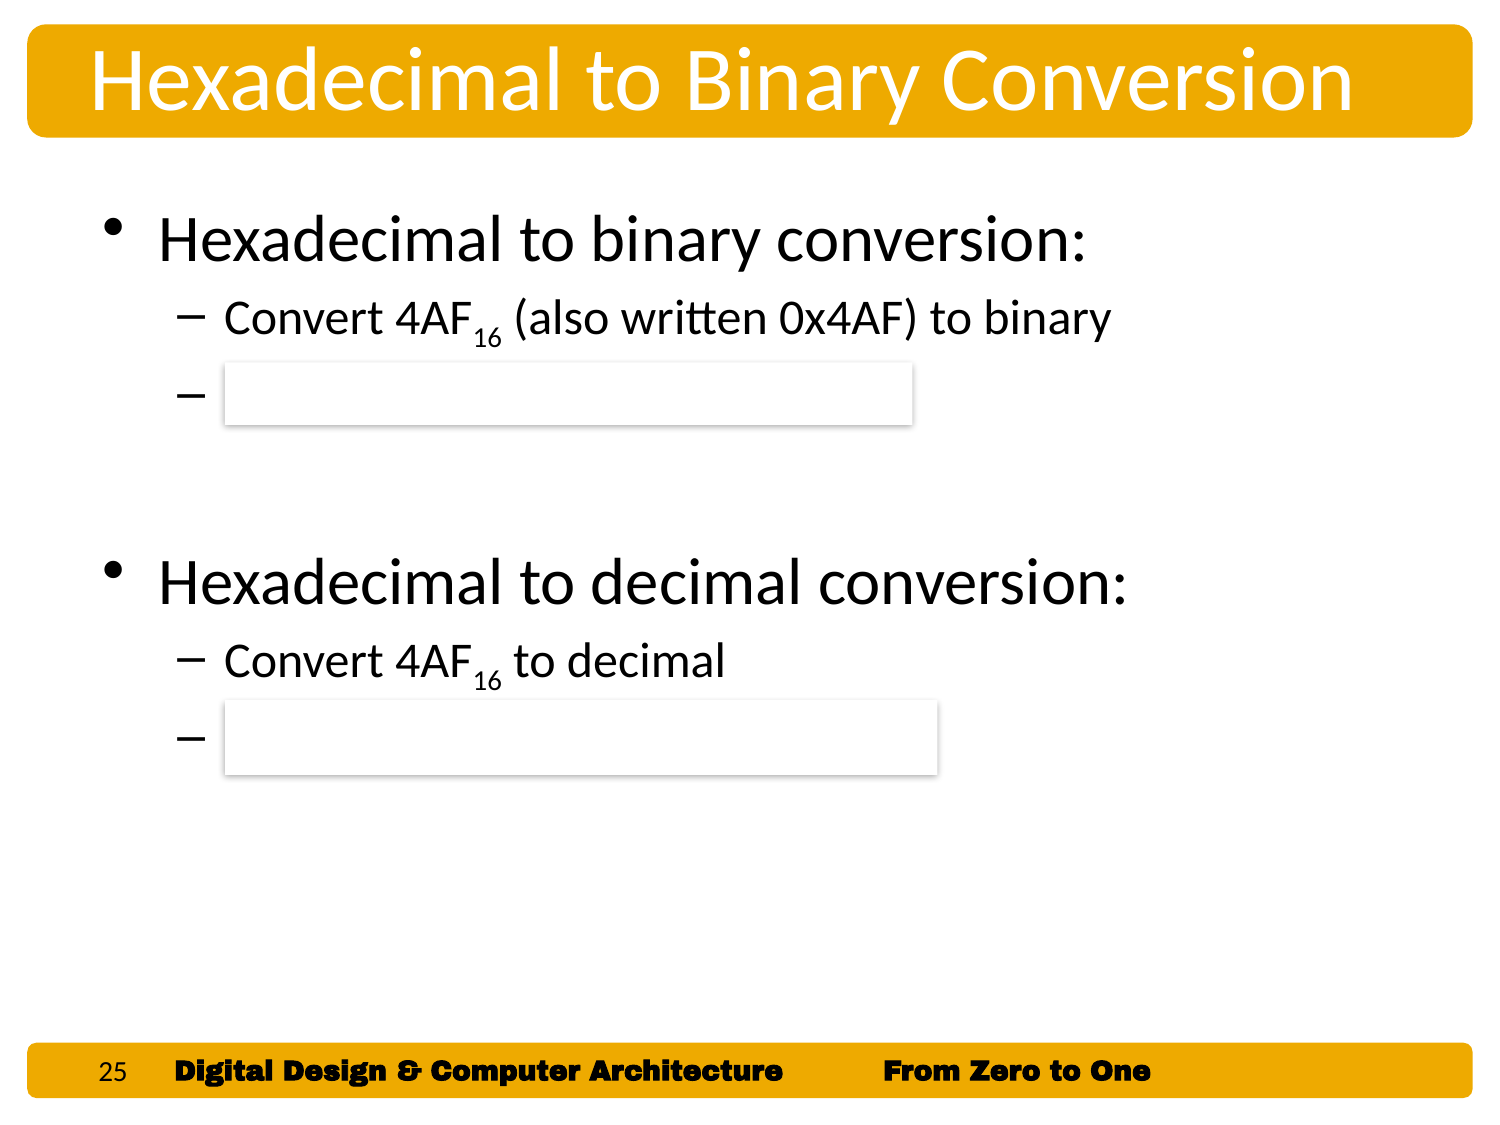

Hexadecimal to Binary Conversion

Hexadecimal to binary conversion:
Convert 4AF16 (also written 0x4AF) to binary
0100 1010 11112

Hexadecimal to decimal conversion:
Convert 4AF16 to decimal
162×4 + 161×10 + 160×15 = 119910

25